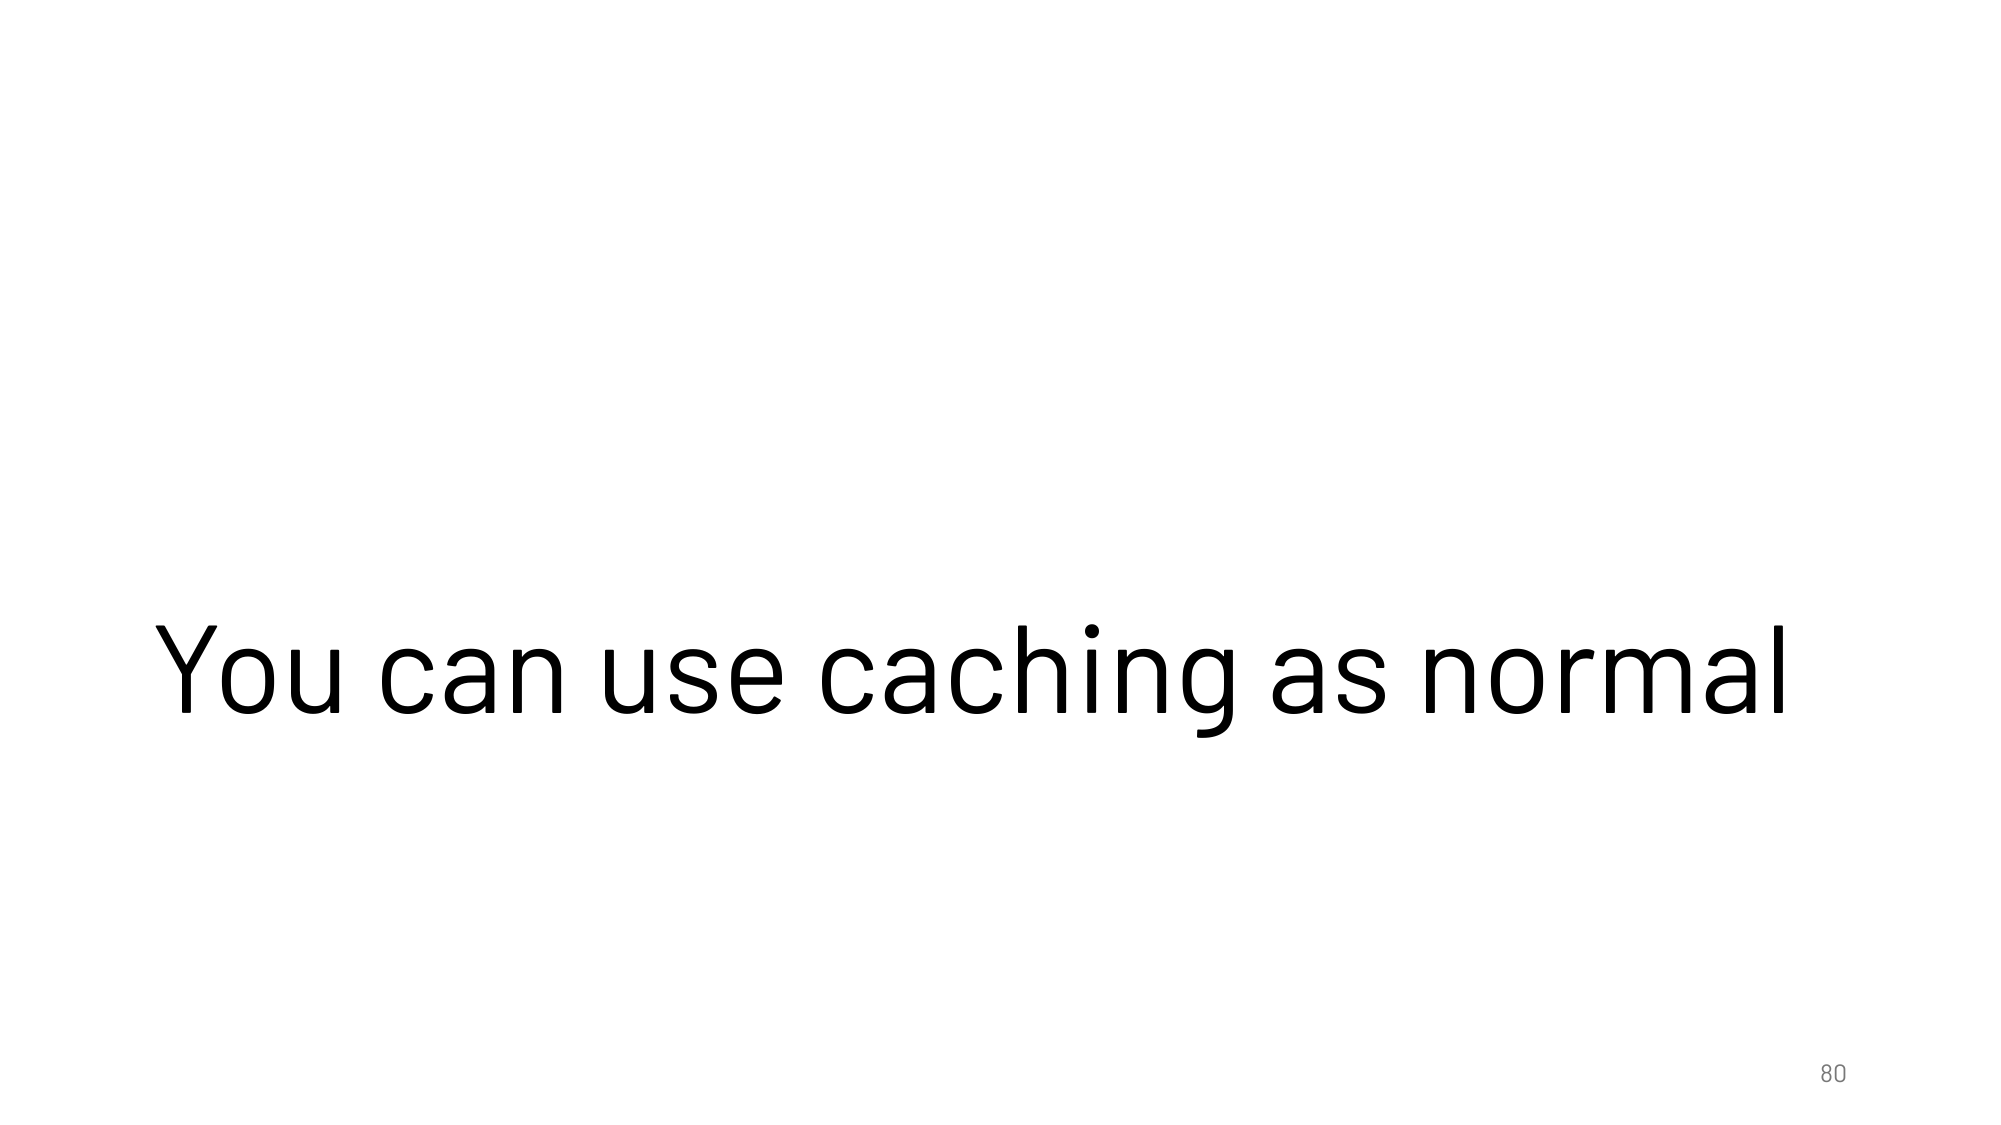

# You can use caching as normal

80